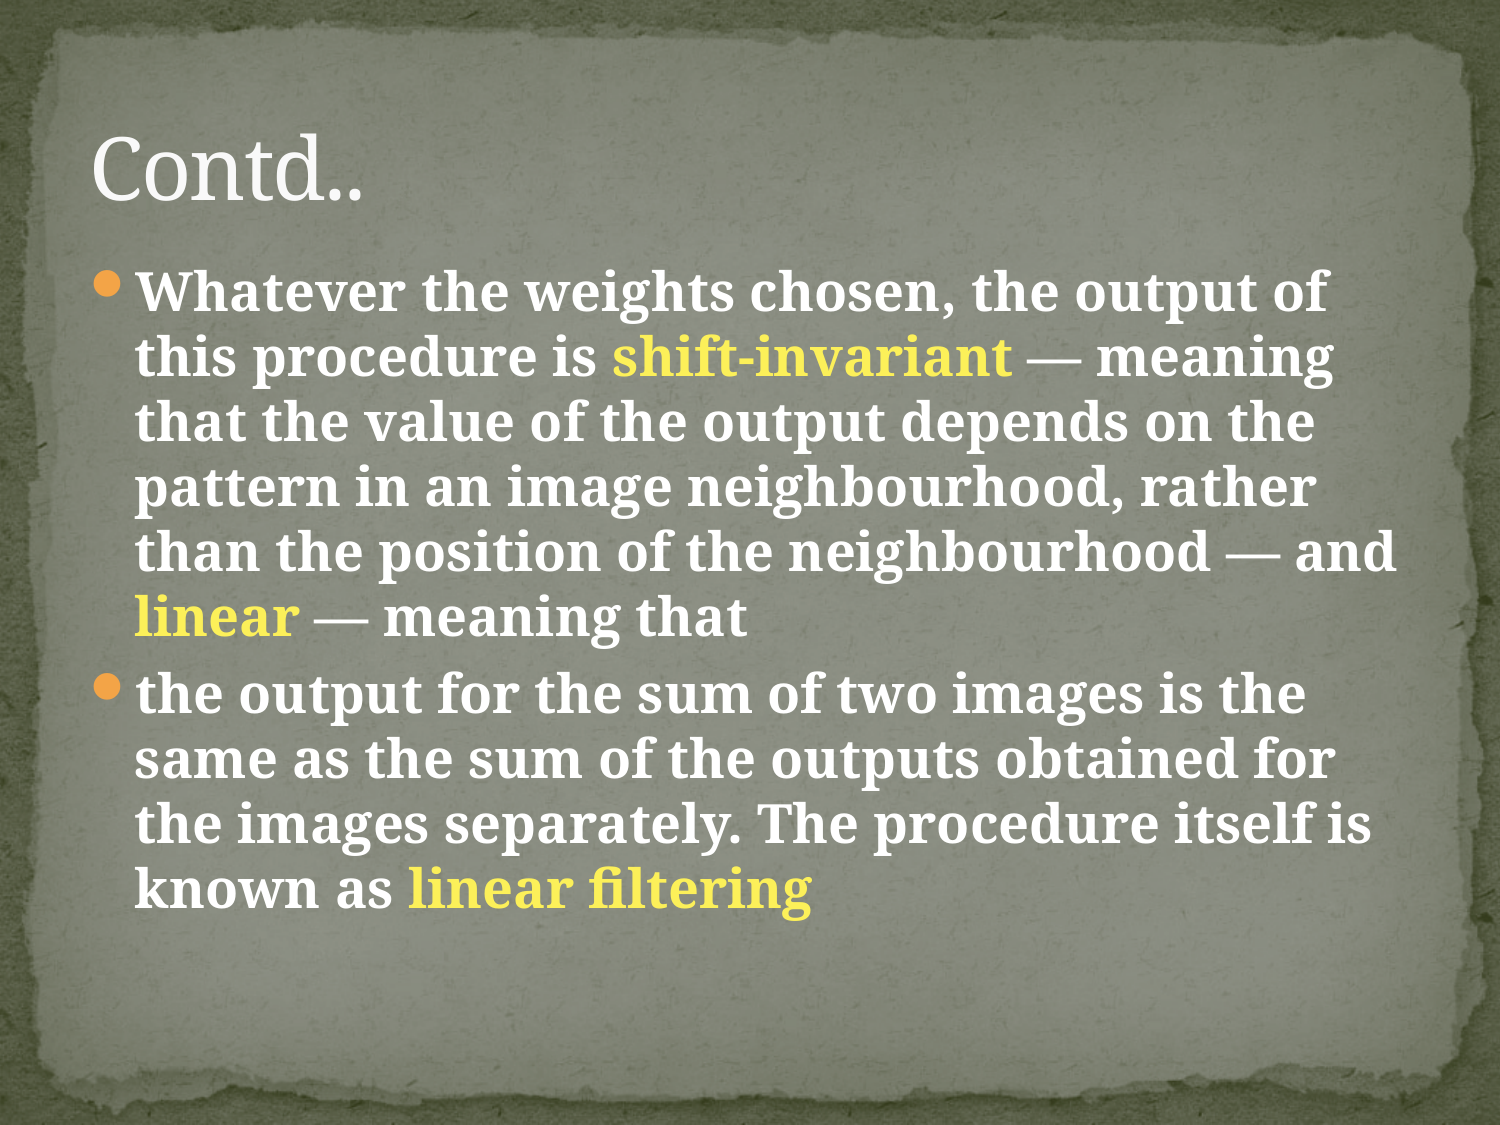

# Contd..
Whatever the weights chosen, the output of this procedure is shift-invariant — meaning that the value of the output depends on the pattern in an image neighbourhood, rather than the position of the neighbourhood — and linear — meaning that
the output for the sum of two images is the same as the sum of the outputs obtained for the images separately. The procedure itself is known as linear filtering